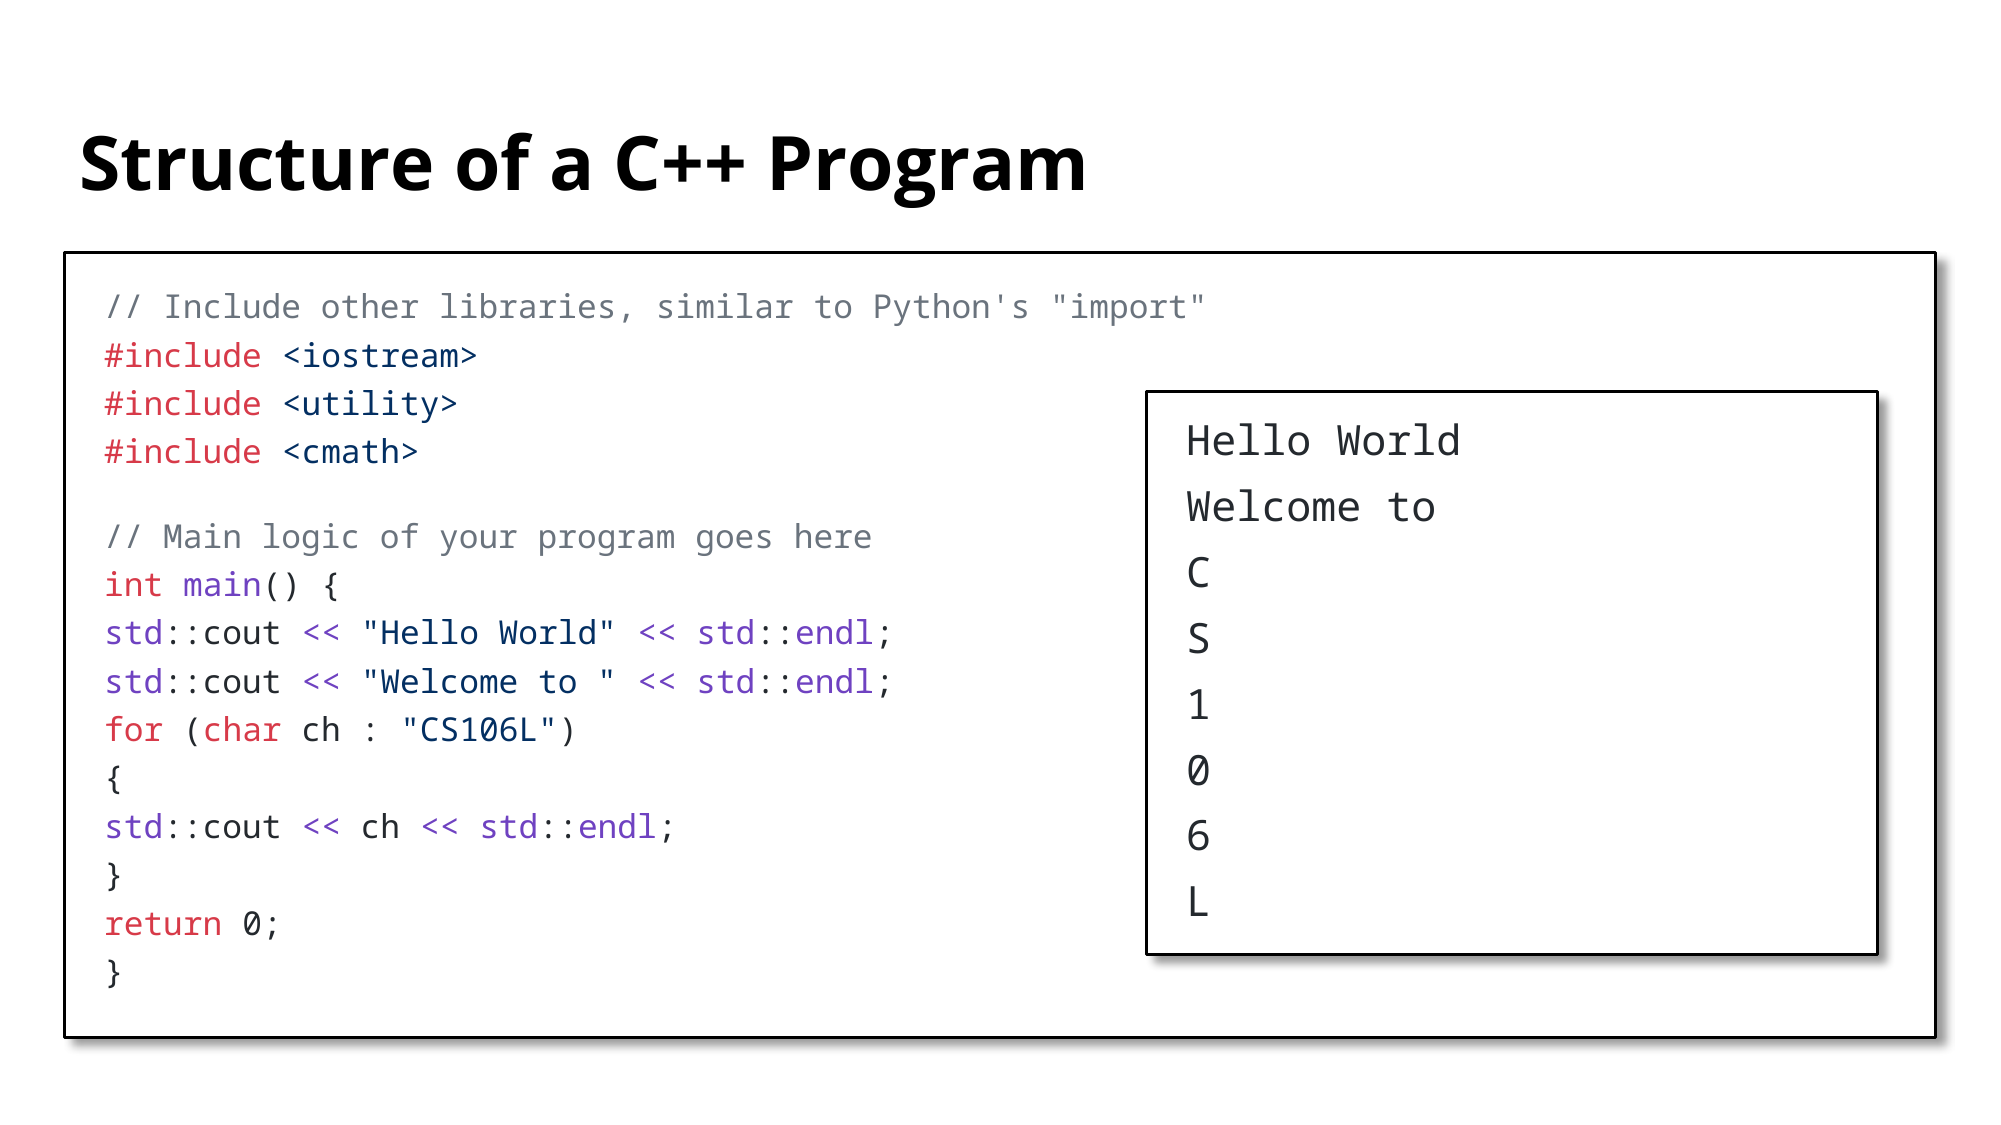

# Structure of a C++ Program
// Include other libraries, similar to Python's "import"
#include <iostream>
#include <utility>
#include <cmath>
// Main logic of your program goes here
int main() {
	std::cout << "Hello World" << std::endl;
	std::cout << "Welcome to " << std::endl;
	for (char ch : "CS106L")
	{
		std::cout << ch << std::endl;
	}
	return 0;
}
Hello World
Welcome to
C
S
1
0
6
L